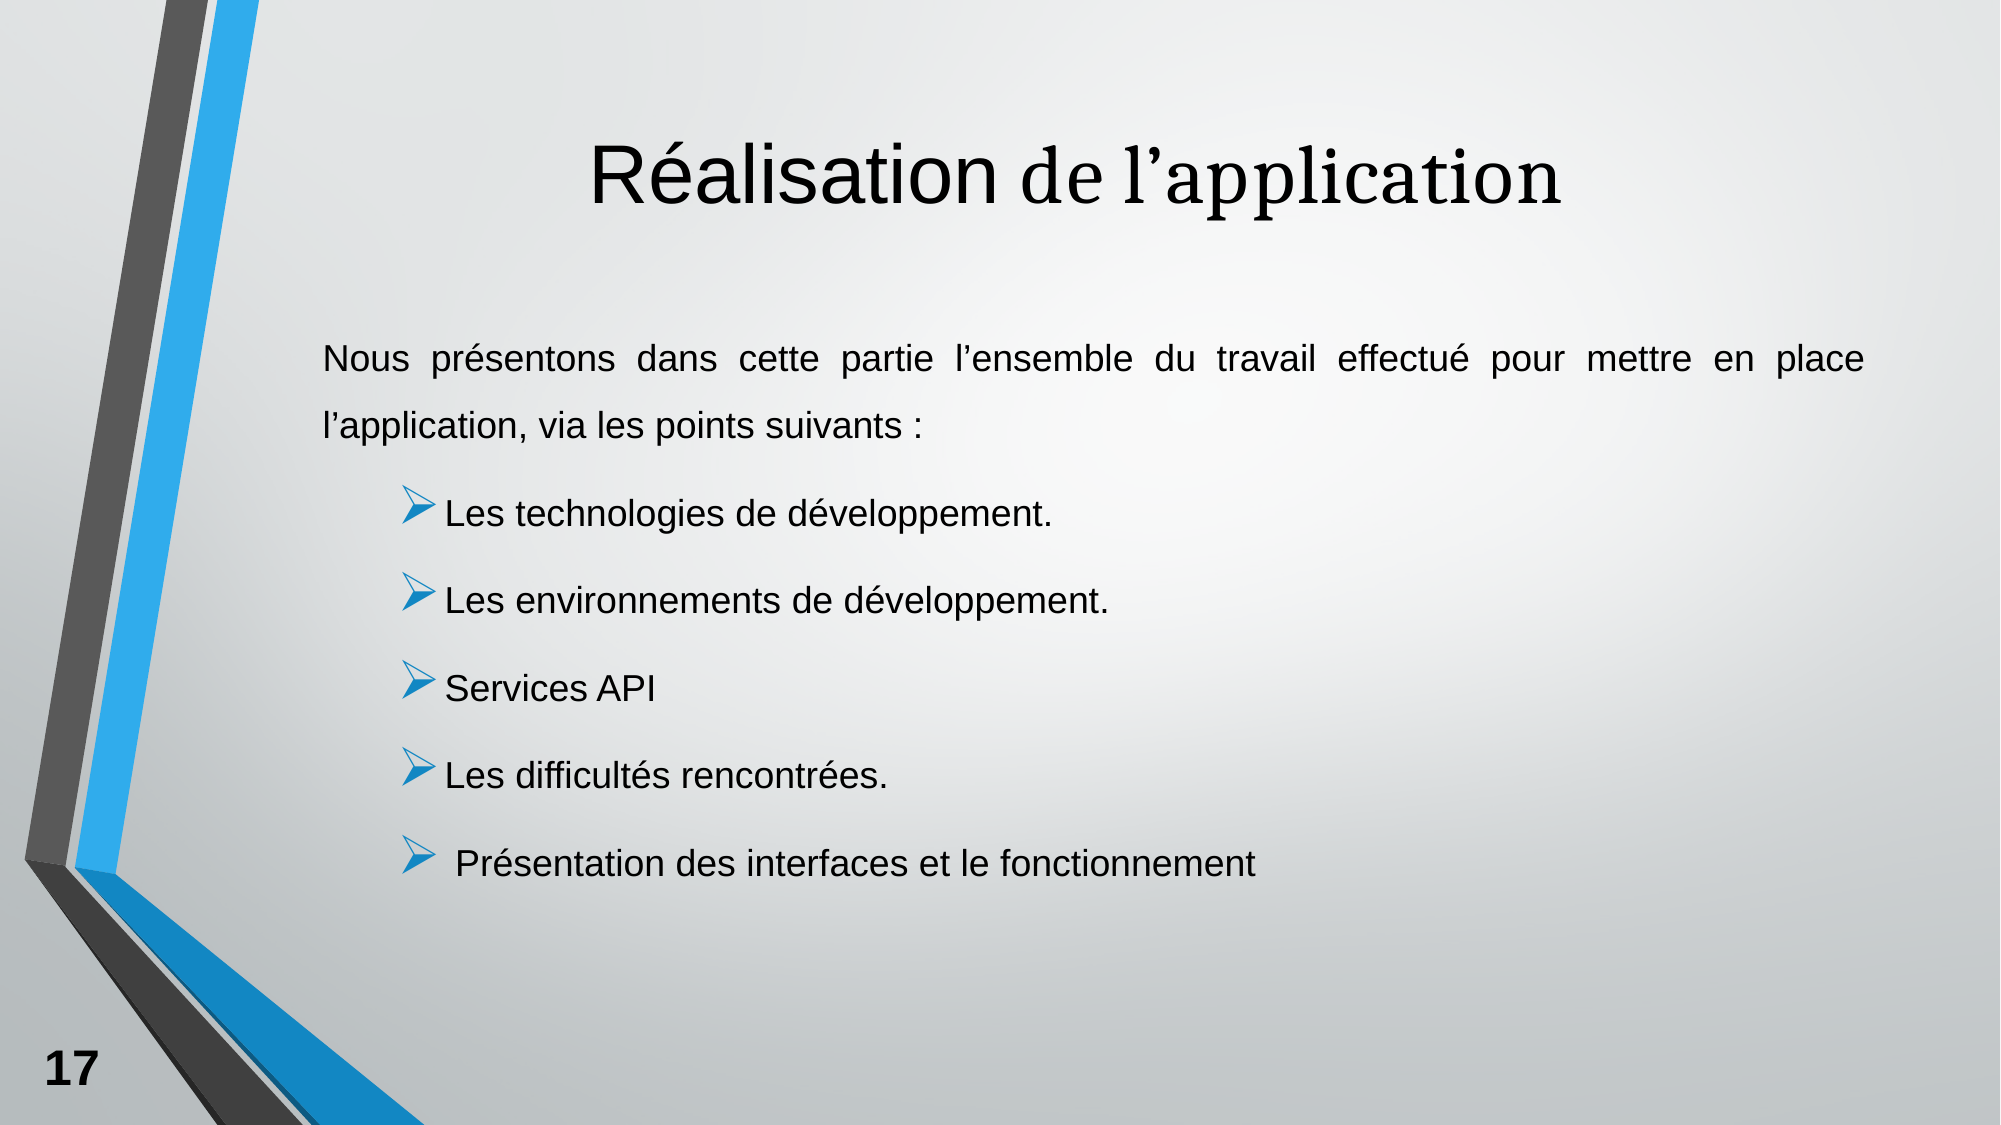

Réalisation de l’application
Nous présentons dans cette partie l’ensemble du travail effectué pour mettre en place l’application, via les points suivants :
Les technologies de développement.
Les environnements de développement.
Services API
Les difficultés rencontrées.
 Présentation des interfaces et le fonctionnement
17